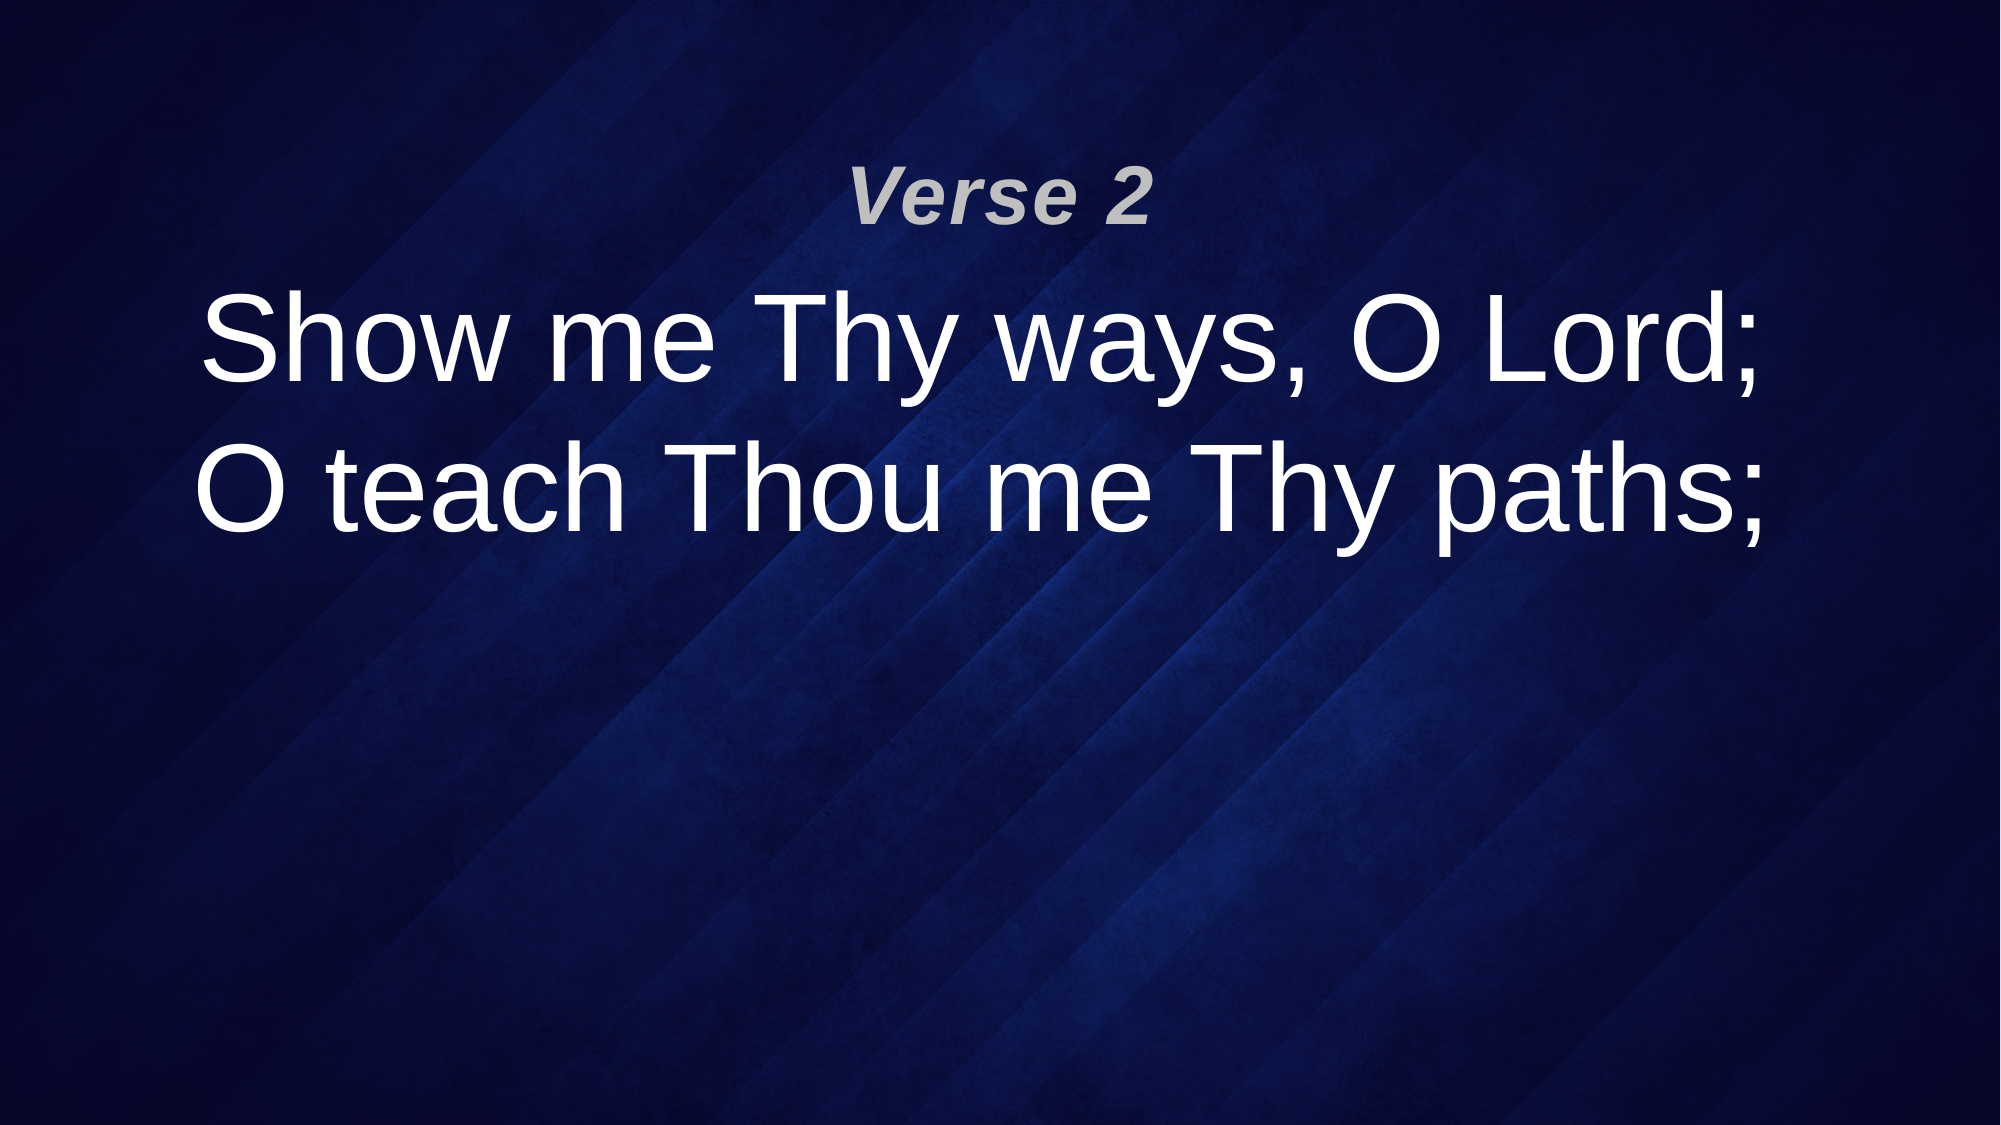

Verse 2
# Show me Thy ways, O Lord; O teach Thou me Thy paths;